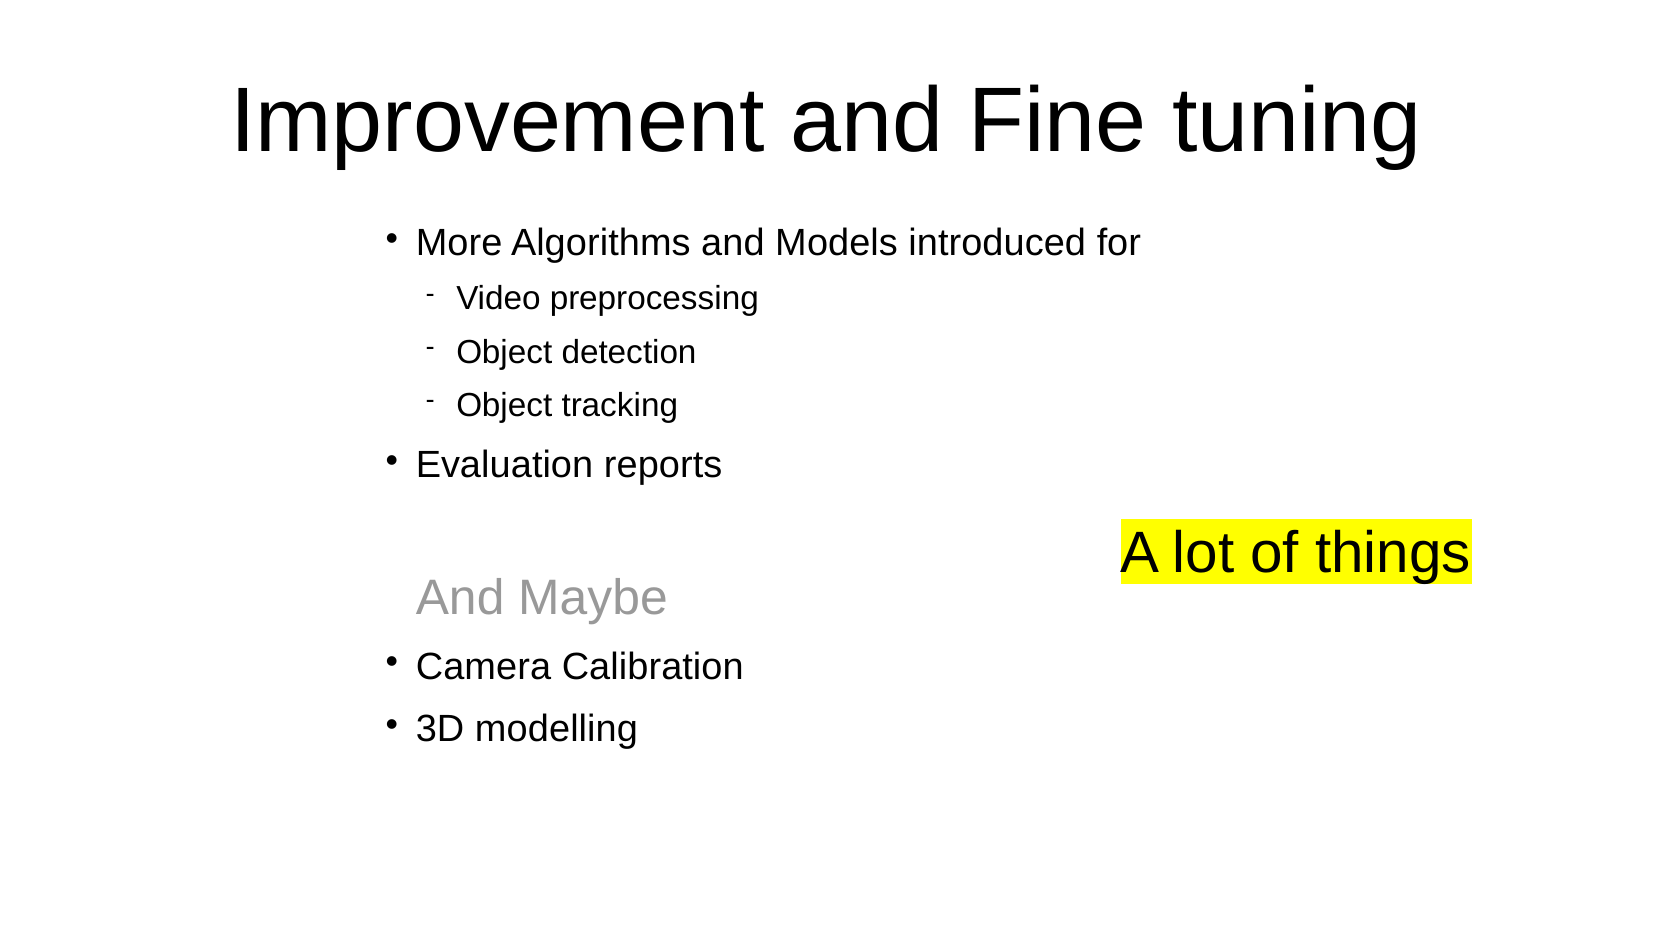

# Improvement and Fine tuning
More Algorithms and Models introduced for
Video preprocessing
Object detection
Object tracking
Evaluation reports

And Maybe
Camera Calibration
3D modelling
A lot of things